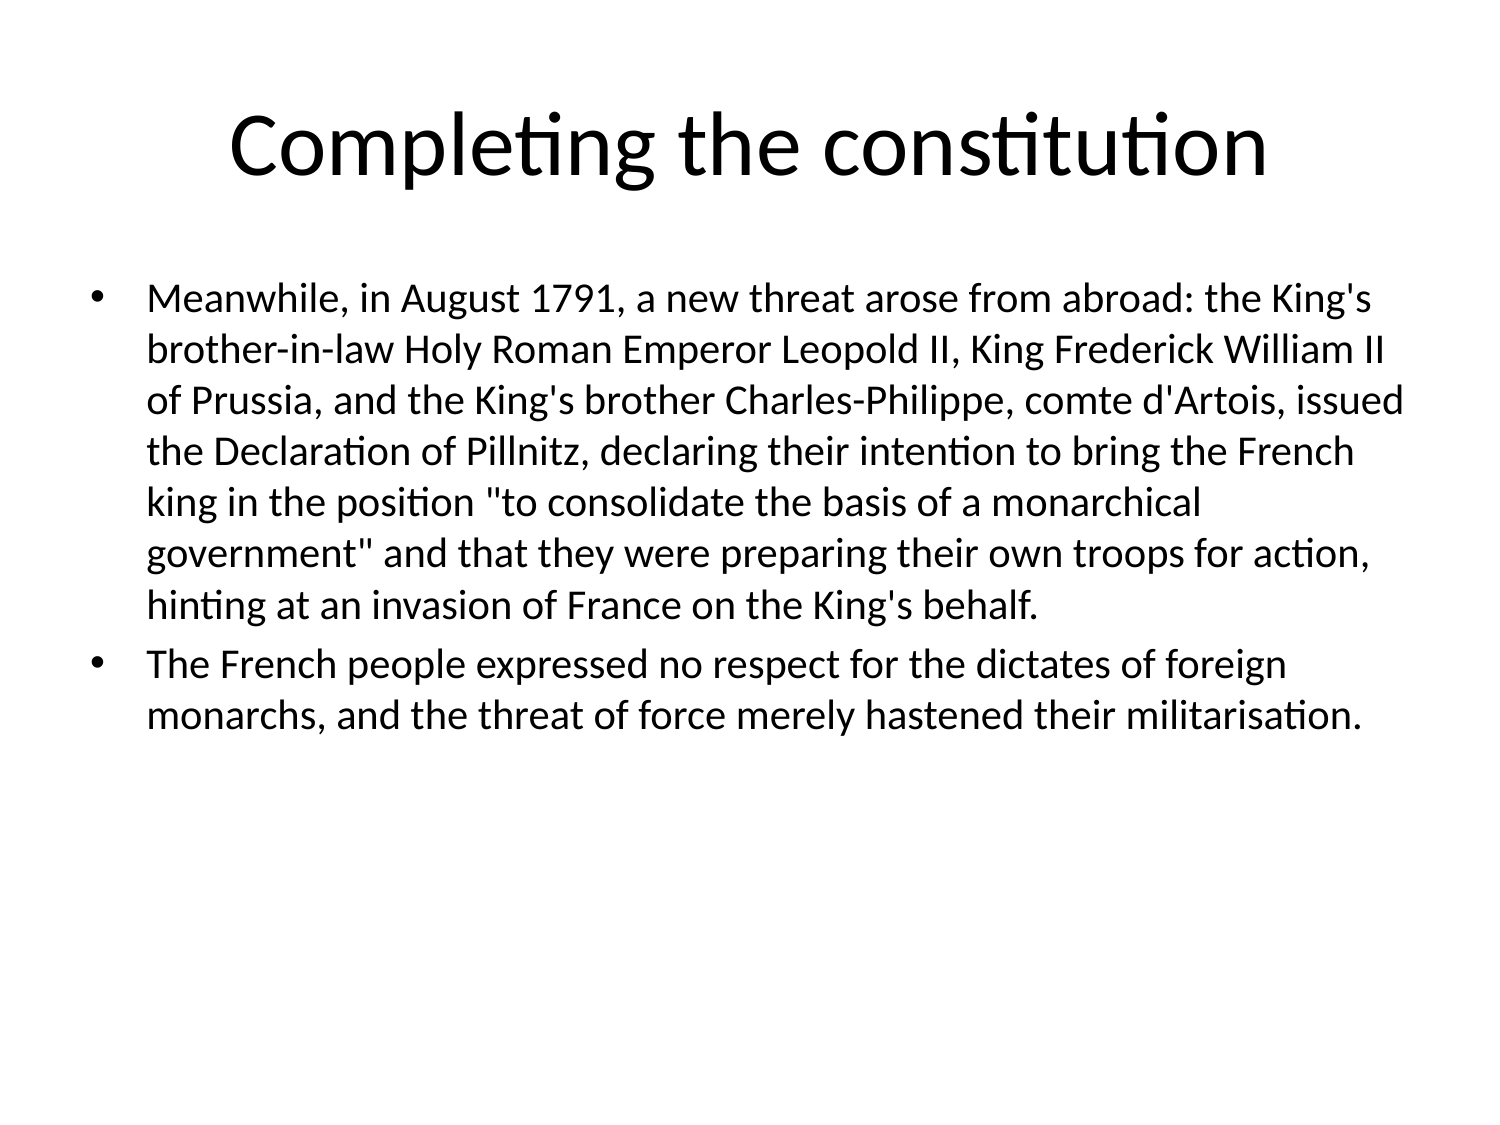

# Completing the constitution
Meanwhile, in August 1791, a new threat arose from abroad: the King's brother-in-law Holy Roman Emperor Leopold II, King Frederick William II of Prussia, and the King's brother Charles-Philippe, comte d'Artois, issued the Declaration of Pillnitz, declaring their intention to bring the French king in the position "to consolidate the basis of a monarchical government" and that they were preparing their own troops for action, hinting at an invasion of France on the King's behalf.
The French people expressed no respect for the dictates of foreign monarchs, and the threat of force merely hastened their militarisation.